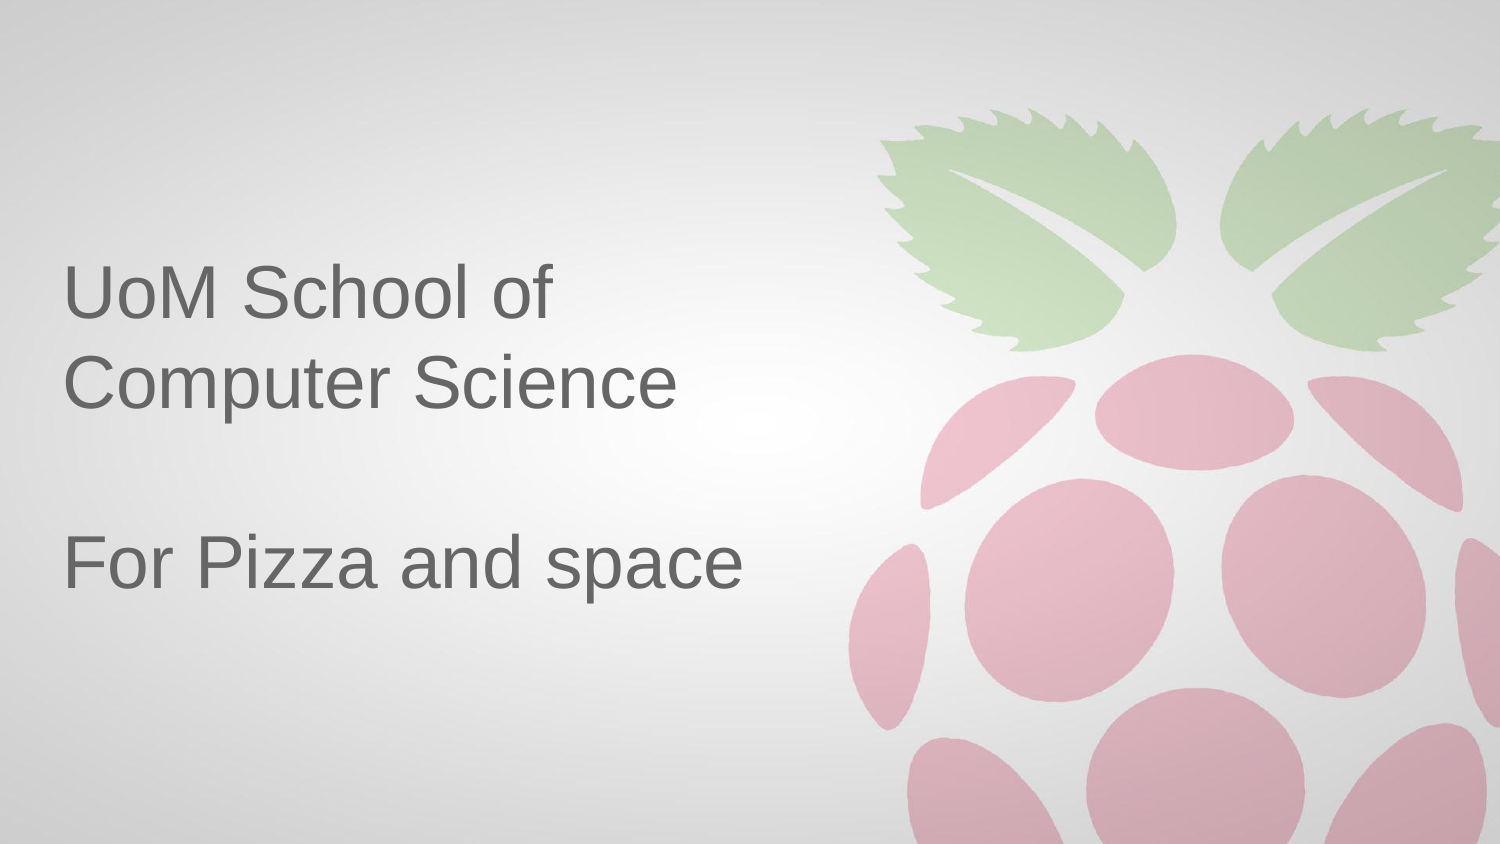

UoM School of
Computer Science

For Pizza and space